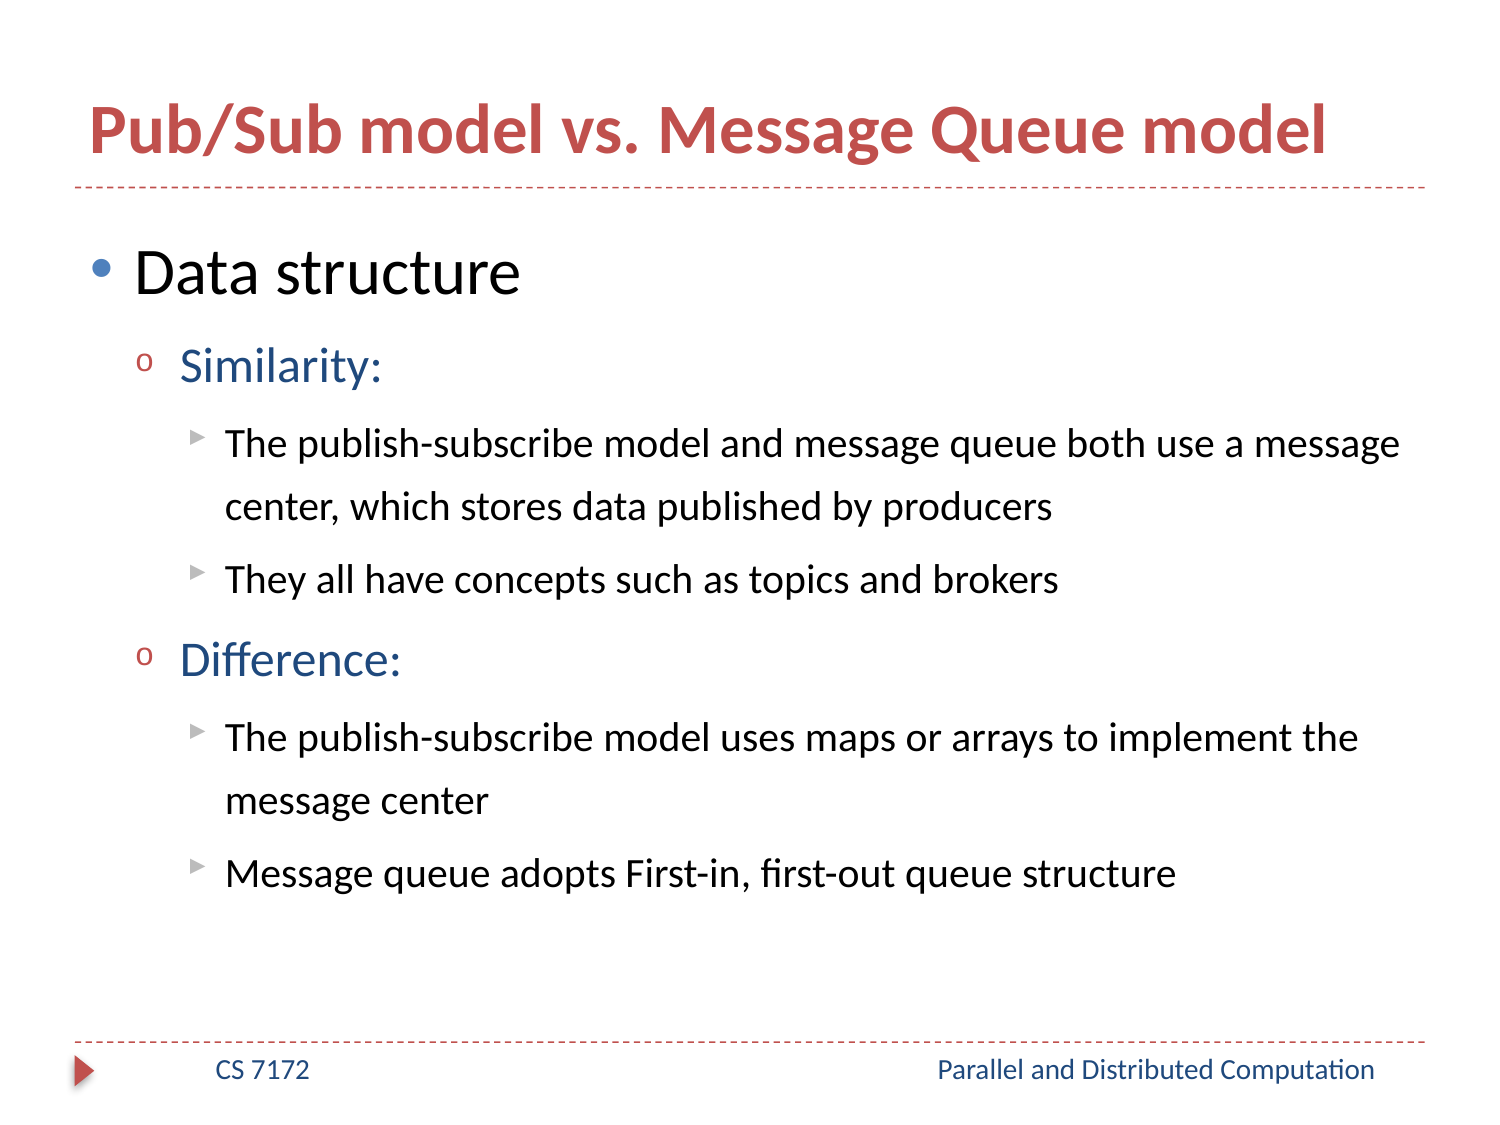

# Pub/Sub model vs. Message Queue model
Data structure
Similarity:
The publish-subscribe model and message queue both use a message center, which stores data published by producers
They all have concepts such as topics and brokers
Difference:
The publish-subscribe model uses maps or arrays to implement the message center
Message queue adopts First-in, first-out queue structure
CS 7172
Parallel and Distributed Computation